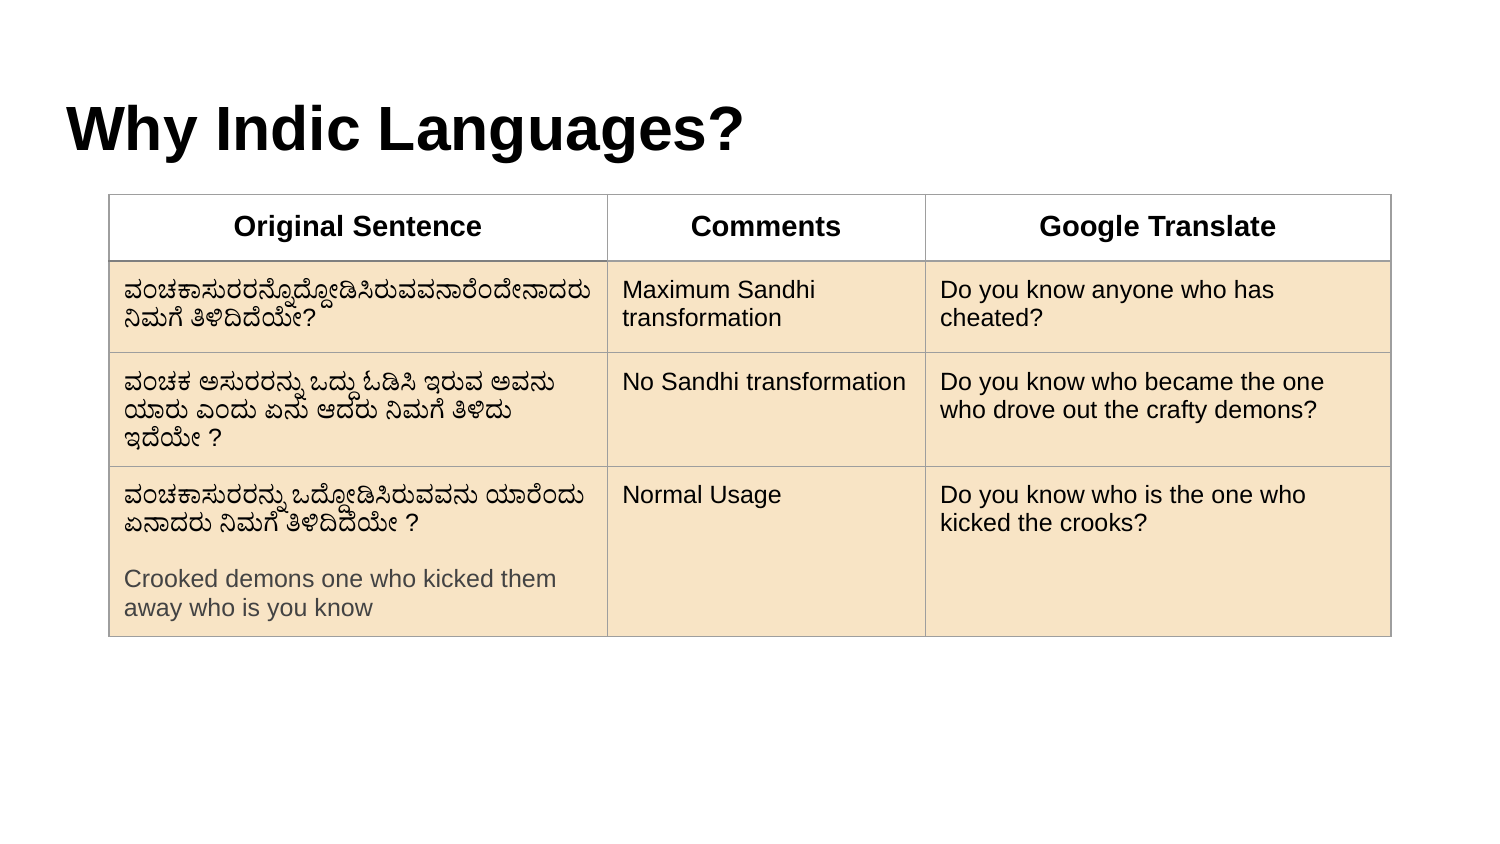

# Why Indic Languages?
| Original Sentence | Comments | Google Translate |
| --- | --- | --- |
| ವಂಚಕಾಸುರರನ್ನೊದ್ದೋಡಿಸಿರುವವನಾರೆಂದೇನಾದರು ನಿಮಗೆ ತಿಳಿದಿದೆಯೇ? | Maximum Sandhi transformation | Do you know anyone who has cheated? |
| ವಂಚಕ ಅಸುರರನ್ನು ಒದ್ದು ಓಡಿಸಿ ಇರುವ ಅವನು ಯಾರು ಎಂದು ಏನು ಆದರು ನಿಮಗೆ ತಿಳಿದು ಇದೆಯೇ ? | No Sandhi transformation | Do you know who became the one who drove out the crafty demons? |
| ವಂಚಕಾಸುರರನ್ನು ಒದ್ದೋಡಿಸಿರುವವನು ಯಾರೆಂದು ಏನಾದರು ನಿಮಗೆ ತಿಳಿದಿದೆಯೇ ? Crooked demons one who kicked them away who is you know | Normal Usage | Do you know who is the one who kicked the crooks? |